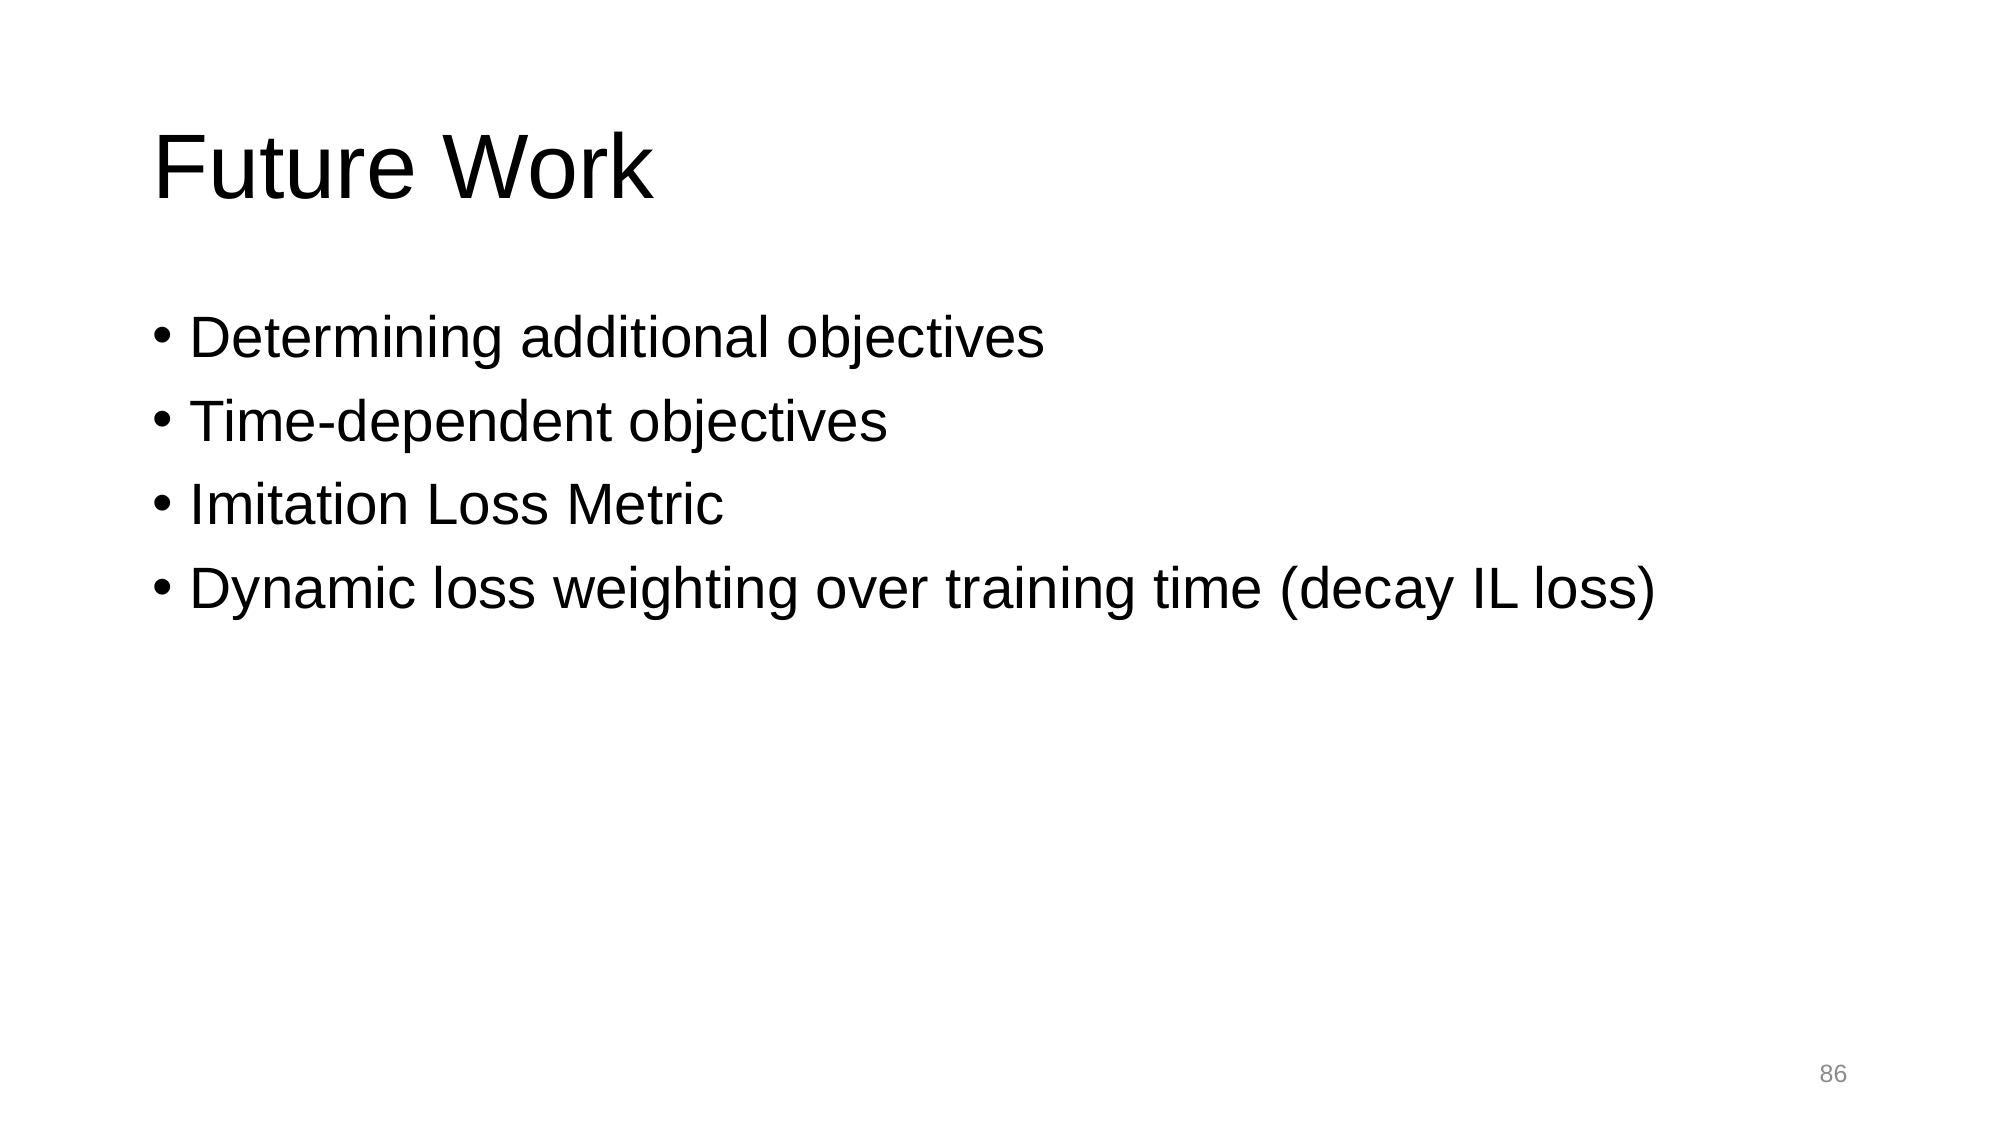

# Future Work
Determining additional objectives
Time-dependent objectives
Imitation Loss Metric
Dynamic loss weighting over training time (decay IL loss)
86